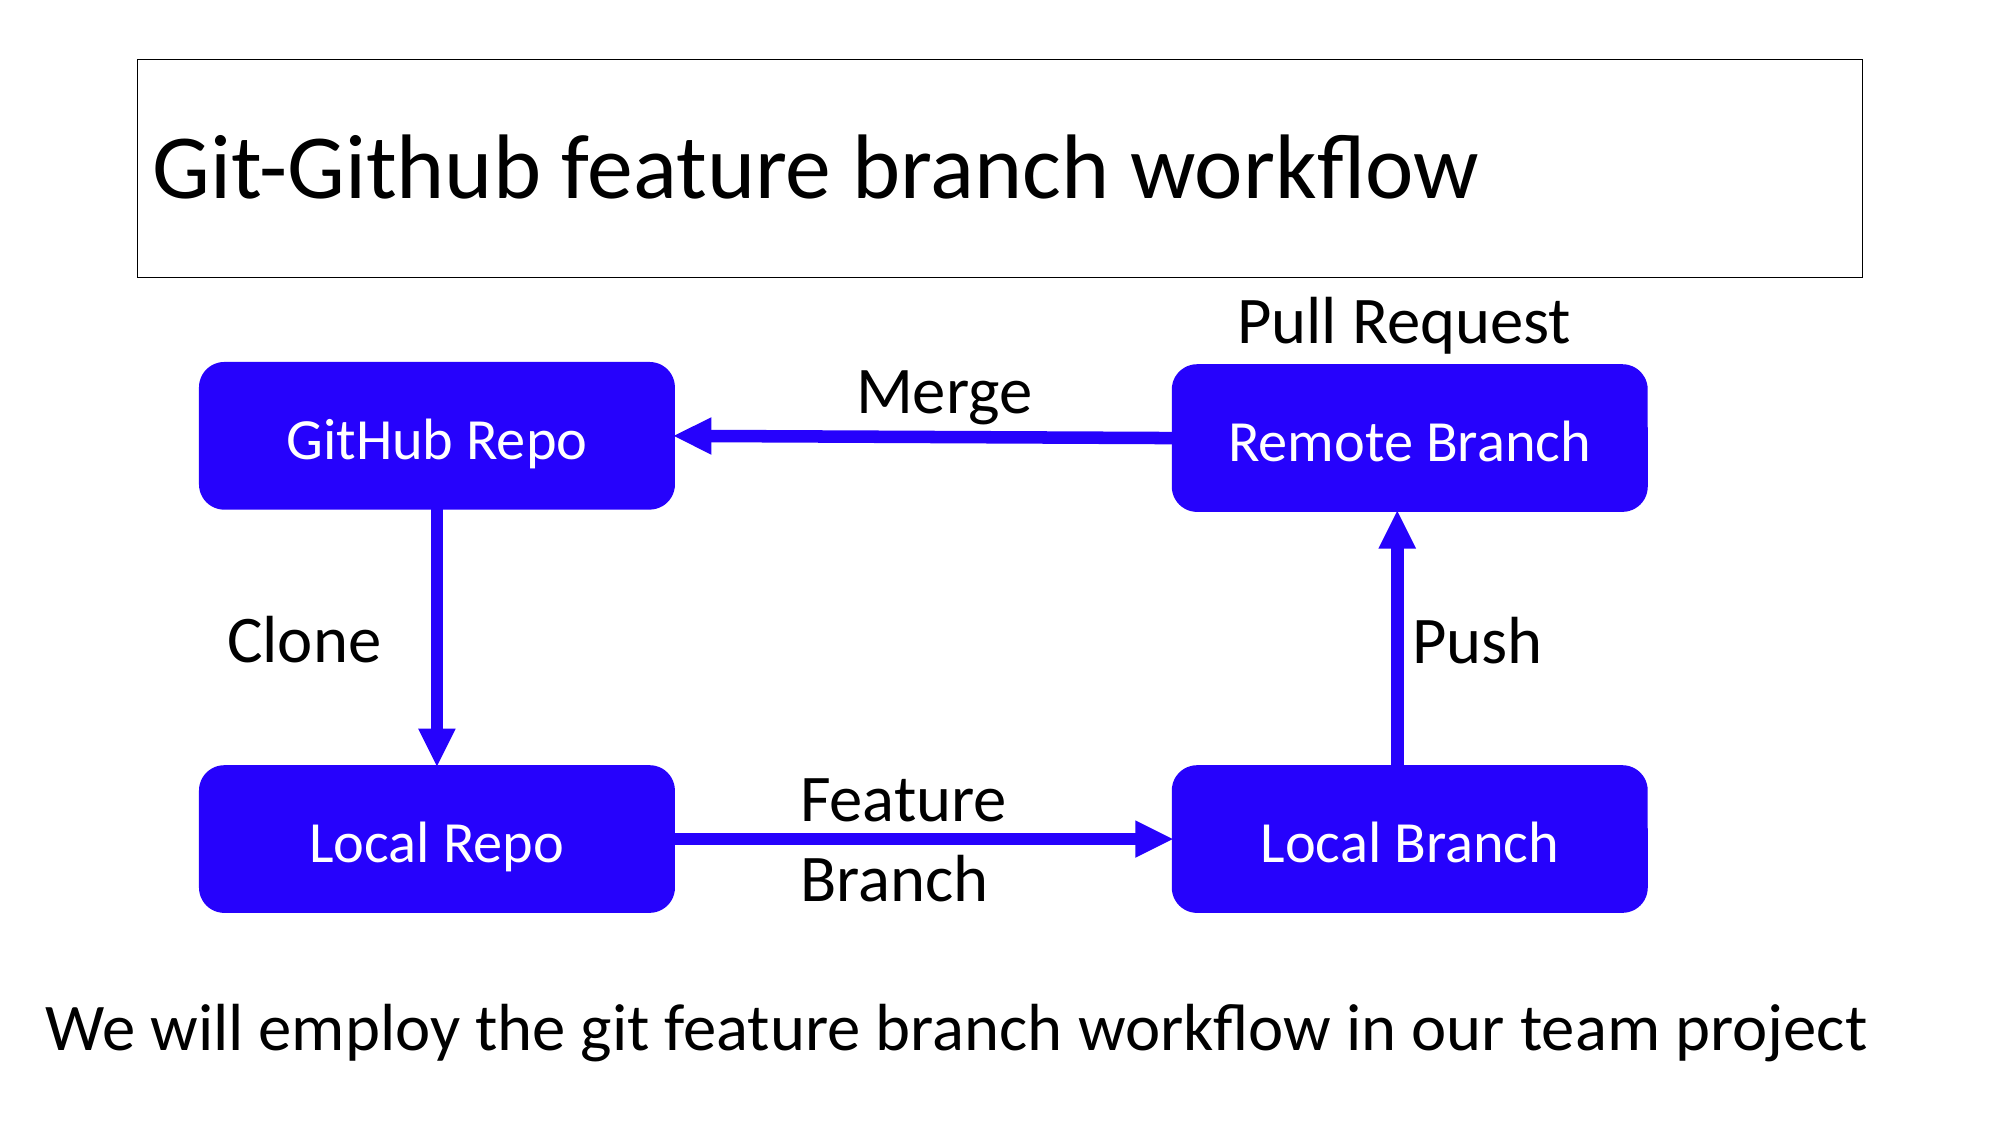

# Git-Github feature branch workflow
Pull Request
Merge
GitHub Repo
Remote Branch
Clone
Push
Feature Branch
Local Branch
Local Repo
We will employ the git feature branch workflow in our team project